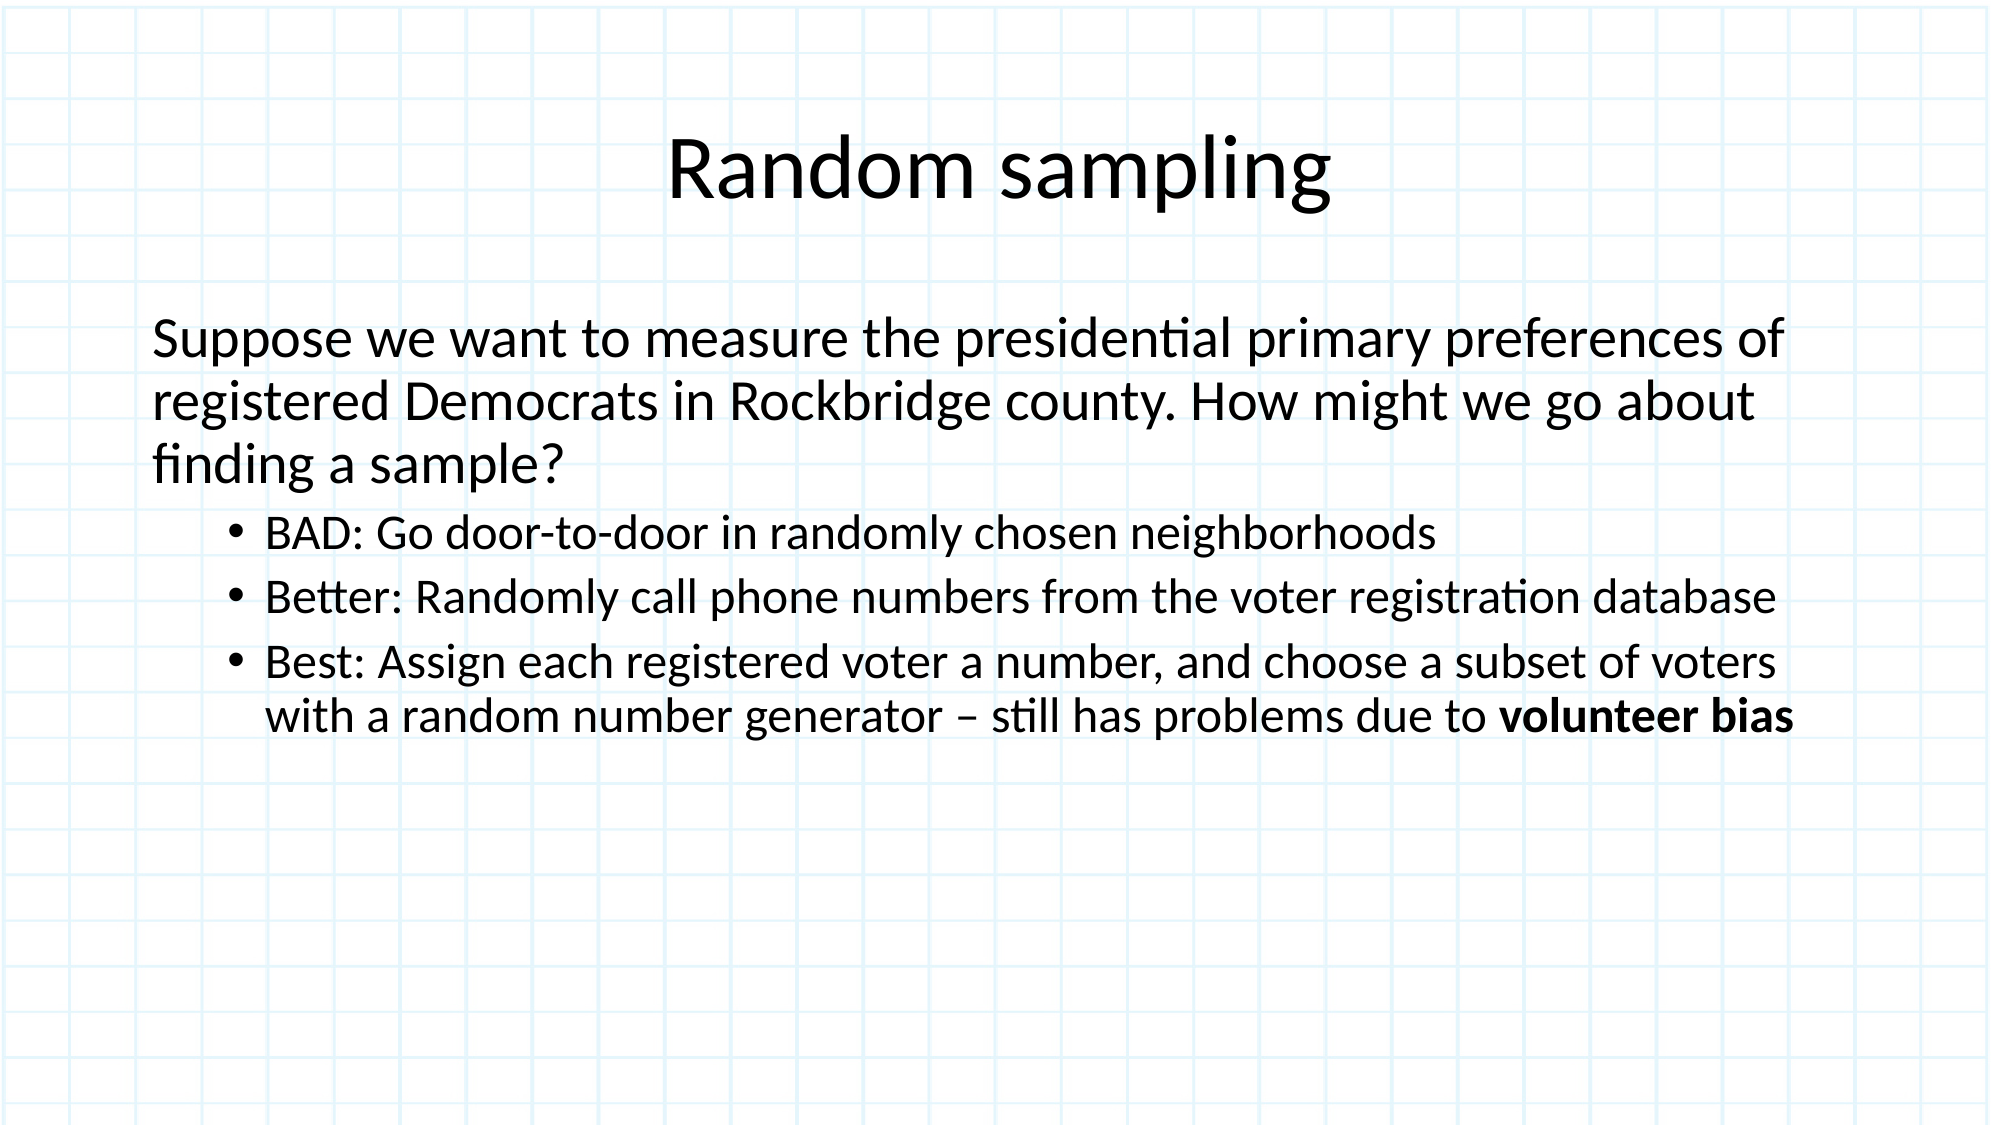

# Random sampling
Suppose we want to measure the presidential primary preferences of registered Democrats in Rockbridge county. How might we go about finding a sample?
BAD: Go door-to-door in randomly chosen neighborhoods
Better: Randomly call phone numbers from the voter registration database
Best: Assign each registered voter a number, and choose a subset of voters with a random number generator – still has problems due to volunteer bias